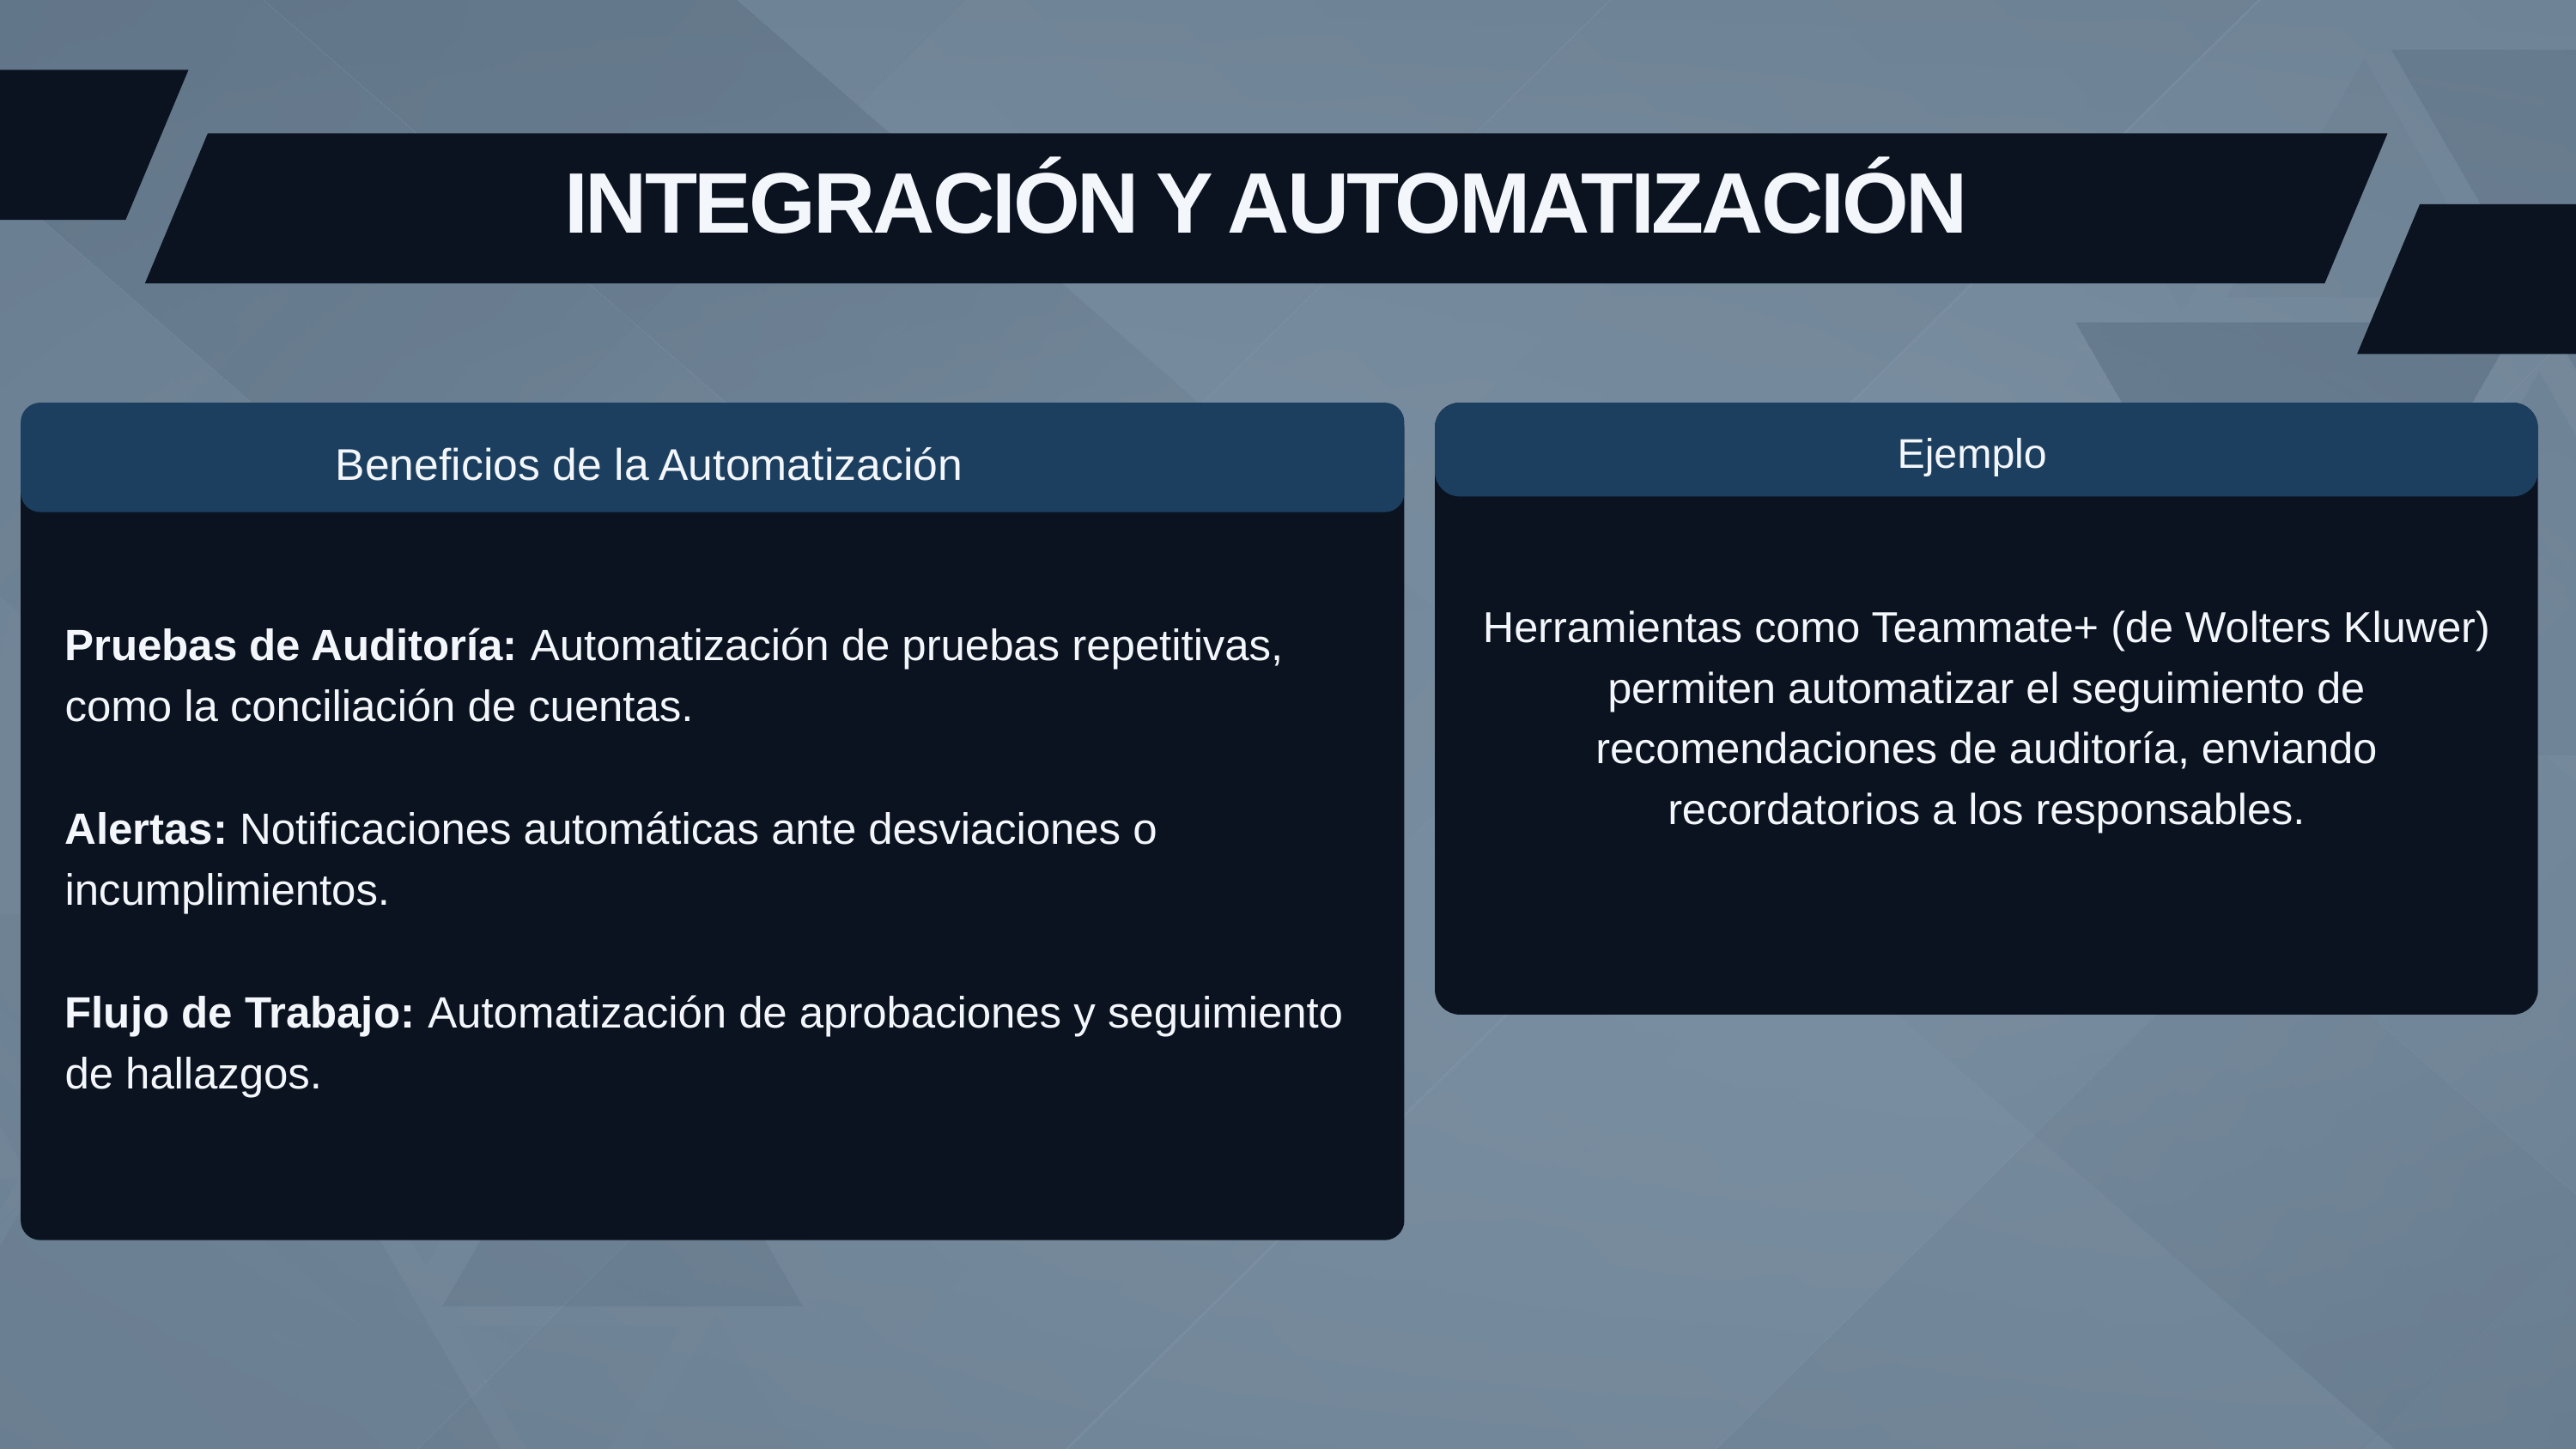

INTEGRACIÓN Y AUTOMATIZACIÓN

Beneficios de la Automatización
Pruebas de Auditoría: Automatización de pruebas repetitivas, como la conciliación de cuentas.

Alertas: Notificaciones automáticas ante desviaciones o incumplimientos.

Flujo de Trabajo: Automatización de aprobaciones y seguimiento de hallazgos.

Ejemplo
Herramientas como Teammate+ (de Wolters Kluwer) permiten automatizar el seguimiento de recomendaciones de auditoría, enviando recordatorios a los responsables.